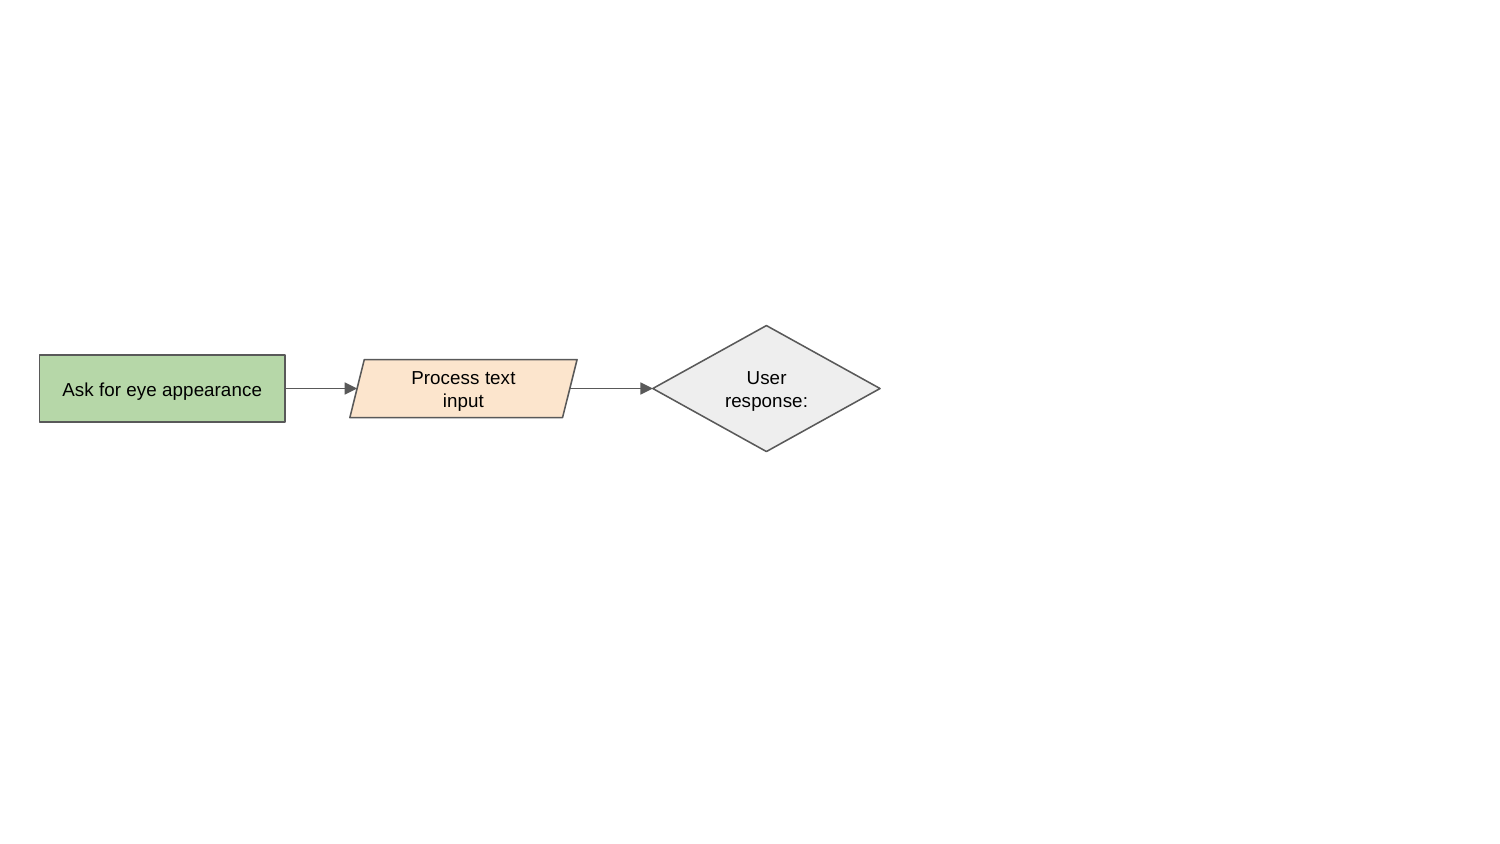

User response:
Ask for eye appearance
Process text input